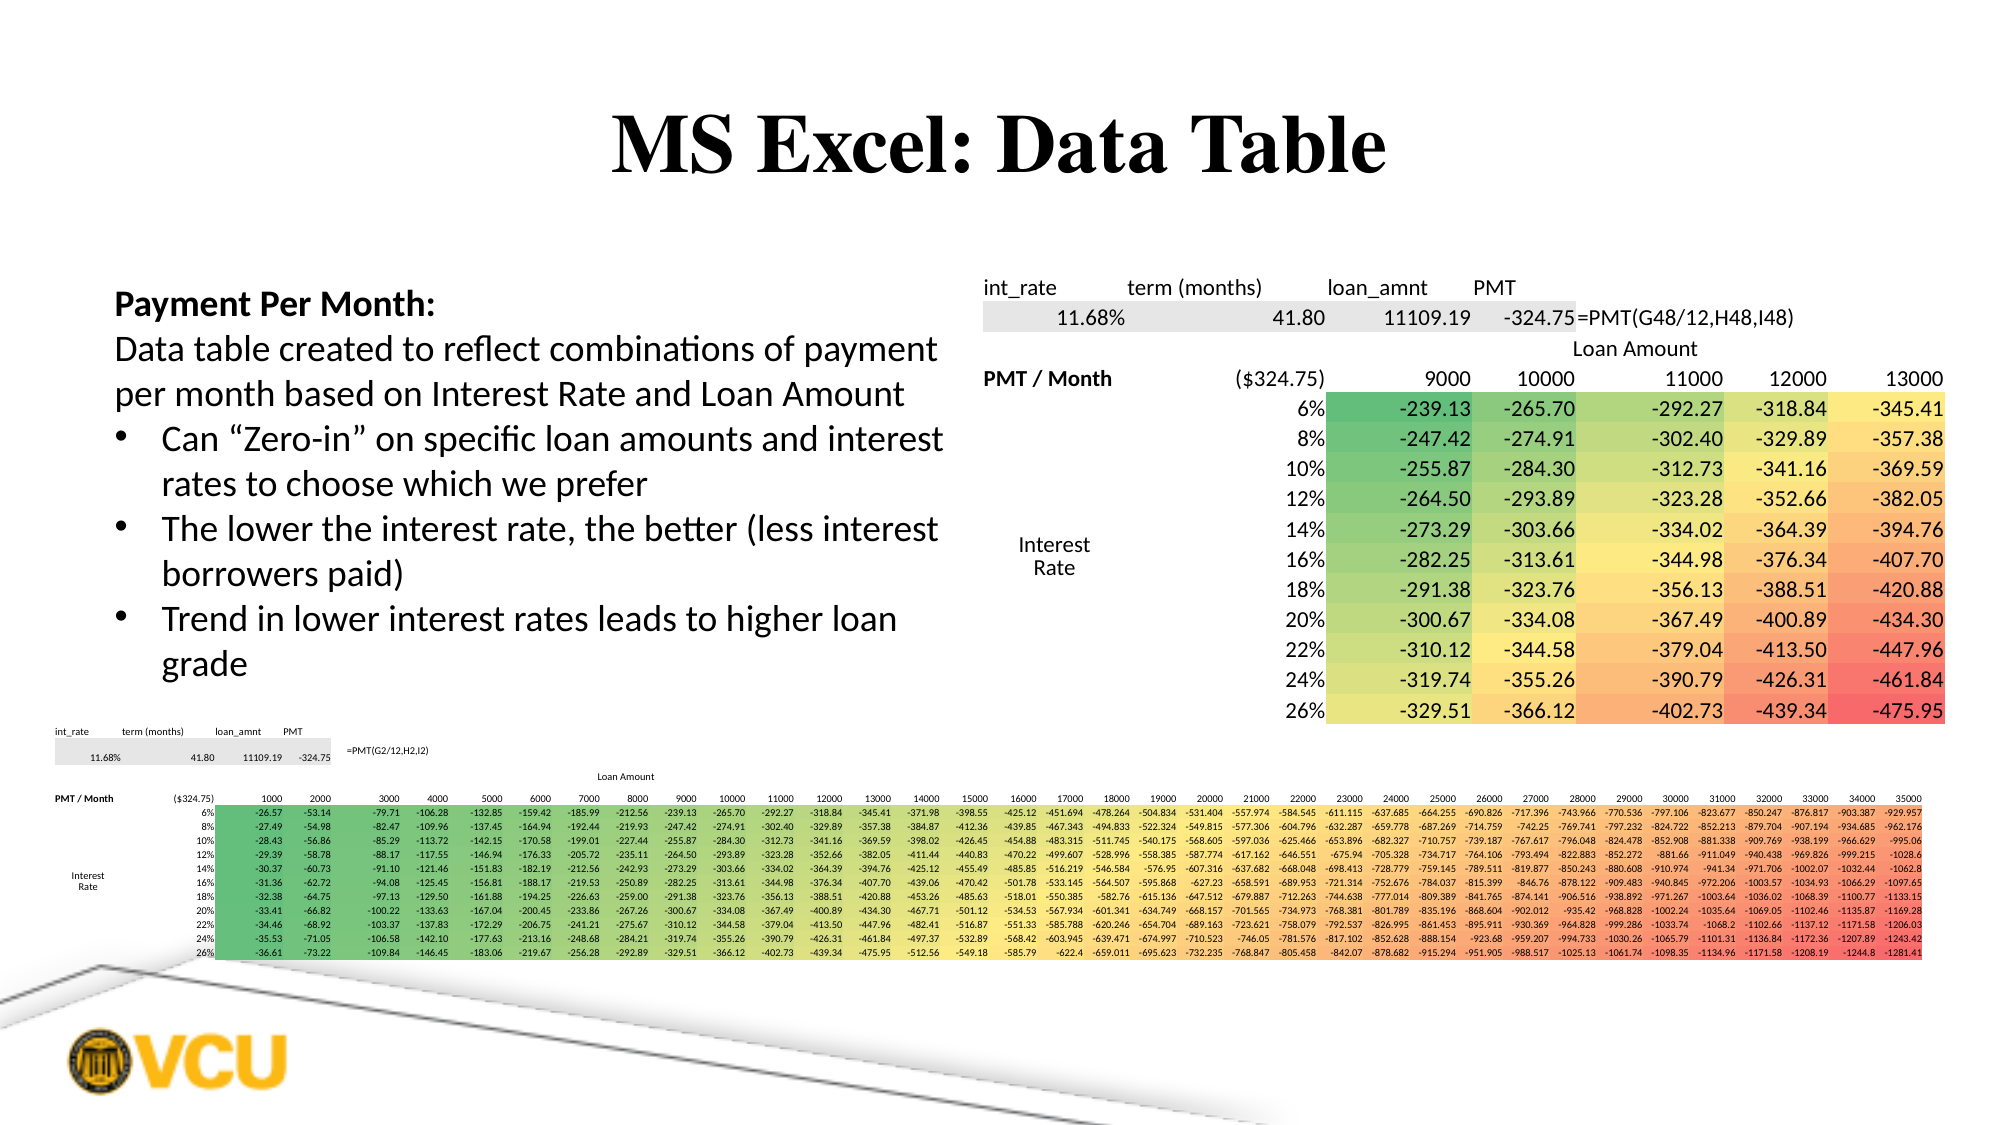

# MS Excel: Data Table
Payment Per Month:
Data table created to reflect combinations of payment per month based on Interest Rate and Loan Amount
Can “Zero-in” on specific loan amounts and interest rates to choose which we prefer
The lower the interest rate, the better (less interest borrowers paid)
Trend in lower interest rates leads to higher loan grade
| int\_rate | term (months) | loan\_amnt | PMT |  |  |  |
| --- | --- | --- | --- | --- | --- | --- |
| 11.68% | 41.80 | 11109.19 | -324.75 | =PMT(G48/12,H48,I48) |  |  |
|  |  | Loan Amount |  |  |  |  |
| PMT / Month | ($324.75) | 9000 | 10000 | 11000 | 12000 | 13000 |
| Interest Rate | 6% | -239.13 | -265.70 | -292.27 | -318.84 | -345.41 |
|  | 8% | -247.42 | -274.91 | -302.40 | -329.89 | -357.38 |
|  | 10% | -255.87 | -284.30 | -312.73 | -341.16 | -369.59 |
|  | 12% | -264.50 | -293.89 | -323.28 | -352.66 | -382.05 |
|  | 14% | -273.29 | -303.66 | -334.02 | -364.39 | -394.76 |
|  | 16% | -282.25 | -313.61 | -344.98 | -376.34 | -407.70 |
|  | 18% | -291.38 | -323.76 | -356.13 | -388.51 | -420.88 |
|  | 20% | -300.67 | -334.08 | -367.49 | -400.89 | -434.30 |
|  | 22% | -310.12 | -344.58 | -379.04 | -413.50 | -447.96 |
|  | 24% | -319.74 | -355.26 | -390.79 | -426.31 | -461.84 |
|  | 26% | -329.51 | -366.12 | -402.73 | -439.34 | -475.95 |
| int\_rate | term (months) | loan\_amnt | PMT |  |  |  |  |  |  |  |  |  |  |  |  |  |  |  |  |  |  |  |  |  |  |  |  |  |  |  |  |  |  |  |  |  |
| --- | --- | --- | --- | --- | --- | --- | --- | --- | --- | --- | --- | --- | --- | --- | --- | --- | --- | --- | --- | --- | --- | --- | --- | --- | --- | --- | --- | --- | --- | --- | --- | --- | --- | --- | --- | --- |
| 11.68% | 41.80 | 11109.19 | -324.75 | =PMT(G2/12,H2,I2) |  |  |  |  |  |  |  |  |  |  |  |  |  |  |  |  |  |  |  |  |  |  |  |  |  |  |  |  |  |  |  |  |
|  |  | Loan Amount |  |  |  |  |  |  |  |  |  |  |  |  |  |  |  |  |  |  |  |  |  |  |  |  |  |  |  |  |  |  |  |  |  |  |
| PMT / Month | ($324.75) | 1000 | 2000 | 3000 | 4000 | 5000 | 6000 | 7000 | 8000 | 9000 | 10000 | 11000 | 12000 | 13000 | 14000 | 15000 | 16000 | 17000 | 18000 | 19000 | 20000 | 21000 | 22000 | 23000 | 24000 | 25000 | 26000 | 27000 | 28000 | 29000 | 30000 | 31000 | 32000 | 33000 | 34000 | 35000 |
| Interest Rate | 6% | -26.57 | -53.14 | -79.71 | -106.28 | -132.85 | -159.42 | -185.99 | -212.56 | -239.13 | -265.70 | -292.27 | -318.84 | -345.41 | -371.98 | -398.55 | -425.12 | -451.694 | -478.264 | -504.834 | -531.404 | -557.974 | -584.545 | -611.115 | -637.685 | -664.255 | -690.826 | -717.396 | -743.966 | -770.536 | -797.106 | -823.677 | -850.247 | -876.817 | -903.387 | -929.957 |
|  | 8% | -27.49 | -54.98 | -82.47 | -109.96 | -137.45 | -164.94 | -192.44 | -219.93 | -247.42 | -274.91 | -302.40 | -329.89 | -357.38 | -384.87 | -412.36 | -439.85 | -467.343 | -494.833 | -522.324 | -549.815 | -577.306 | -604.796 | -632.287 | -659.778 | -687.269 | -714.759 | -742.25 | -769.741 | -797.232 | -824.722 | -852.213 | -879.704 | -907.194 | -934.685 | -962.176 |
|  | 10% | -28.43 | -56.86 | -85.29 | -113.72 | -142.15 | -170.58 | -199.01 | -227.44 | -255.87 | -284.30 | -312.73 | -341.16 | -369.59 | -398.02 | -426.45 | -454.88 | -483.315 | -511.745 | -540.175 | -568.605 | -597.036 | -625.466 | -653.896 | -682.327 | -710.757 | -739.187 | -767.617 | -796.048 | -824.478 | -852.908 | -881.338 | -909.769 | -938.199 | -966.629 | -995.06 |
|  | 12% | -29.39 | -58.78 | -88.17 | -117.55 | -146.94 | -176.33 | -205.72 | -235.11 | -264.50 | -293.89 | -323.28 | -352.66 | -382.05 | -411.44 | -440.83 | -470.22 | -499.607 | -528.996 | -558.385 | -587.774 | -617.162 | -646.551 | -675.94 | -705.328 | -734.717 | -764.106 | -793.494 | -822.883 | -852.272 | -881.66 | -911.049 | -940.438 | -969.826 | -999.215 | -1028.6 |
|  | 14% | -30.37 | -60.73 | -91.10 | -121.46 | -151.83 | -182.19 | -212.56 | -242.93 | -273.29 | -303.66 | -334.02 | -364.39 | -394.76 | -425.12 | -455.49 | -485.85 | -516.219 | -546.584 | -576.95 | -607.316 | -637.682 | -668.048 | -698.413 | -728.779 | -759.145 | -789.511 | -819.877 | -850.243 | -880.608 | -910.974 | -941.34 | -971.706 | -1002.07 | -1032.44 | -1062.8 |
|  | 16% | -31.36 | -62.72 | -94.08 | -125.45 | -156.81 | -188.17 | -219.53 | -250.89 | -282.25 | -313.61 | -344.98 | -376.34 | -407.70 | -439.06 | -470.42 | -501.78 | -533.145 | -564.507 | -595.868 | -627.23 | -658.591 | -689.953 | -721.314 | -752.676 | -784.037 | -815.399 | -846.76 | -878.122 | -909.483 | -940.845 | -972.206 | -1003.57 | -1034.93 | -1066.29 | -1097.65 |
|  | 18% | -32.38 | -64.75 | -97.13 | -129.50 | -161.88 | -194.25 | -226.63 | -259.00 | -291.38 | -323.76 | -356.13 | -388.51 | -420.88 | -453.26 | -485.63 | -518.01 | -550.385 | -582.76 | -615.136 | -647.512 | -679.887 | -712.263 | -744.638 | -777.014 | -809.389 | -841.765 | -874.141 | -906.516 | -938.892 | -971.267 | -1003.64 | -1036.02 | -1068.39 | -1100.77 | -1133.15 |
|  | 20% | -33.41 | -66.82 | -100.22 | -133.63 | -167.04 | -200.45 | -233.86 | -267.26 | -300.67 | -334.08 | -367.49 | -400.89 | -434.30 | -467.71 | -501.12 | -534.53 | -567.934 | -601.341 | -634.749 | -668.157 | -701.565 | -734.973 | -768.381 | -801.789 | -835.196 | -868.604 | -902.012 | -935.42 | -968.828 | -1002.24 | -1035.64 | -1069.05 | -1102.46 | -1135.87 | -1169.28 |
|  | 22% | -34.46 | -68.92 | -103.37 | -137.83 | -172.29 | -206.75 | -241.21 | -275.67 | -310.12 | -344.58 | -379.04 | -413.50 | -447.96 | -482.41 | -516.87 | -551.33 | -585.788 | -620.246 | -654.704 | -689.163 | -723.621 | -758.079 | -792.537 | -826.995 | -861.453 | -895.911 | -930.369 | -964.828 | -999.286 | -1033.74 | -1068.2 | -1102.66 | -1137.12 | -1171.58 | -1206.03 |
|  | 24% | -35.53 | -71.05 | -106.58 | -142.10 | -177.63 | -213.16 | -248.68 | -284.21 | -319.74 | -355.26 | -390.79 | -426.31 | -461.84 | -497.37 | -532.89 | -568.42 | -603.945 | -639.471 | -674.997 | -710.523 | -746.05 | -781.576 | -817.102 | -852.628 | -888.154 | -923.68 | -959.207 | -994.733 | -1030.26 | -1065.79 | -1101.31 | -1136.84 | -1172.36 | -1207.89 | -1243.42 |
|  | 26% | -36.61 | -73.22 | -109.84 | -146.45 | -183.06 | -219.67 | -256.28 | -292.89 | -329.51 | -366.12 | -402.73 | -439.34 | -475.95 | -512.56 | -549.18 | -585.79 | -622.4 | -659.011 | -695.623 | -732.235 | -768.847 | -805.458 | -842.07 | -878.682 | -915.294 | -951.905 | -988.517 | -1025.13 | -1061.74 | -1098.35 | -1134.96 | -1171.58 | -1208.19 | -1244.8 | -1281.41 |